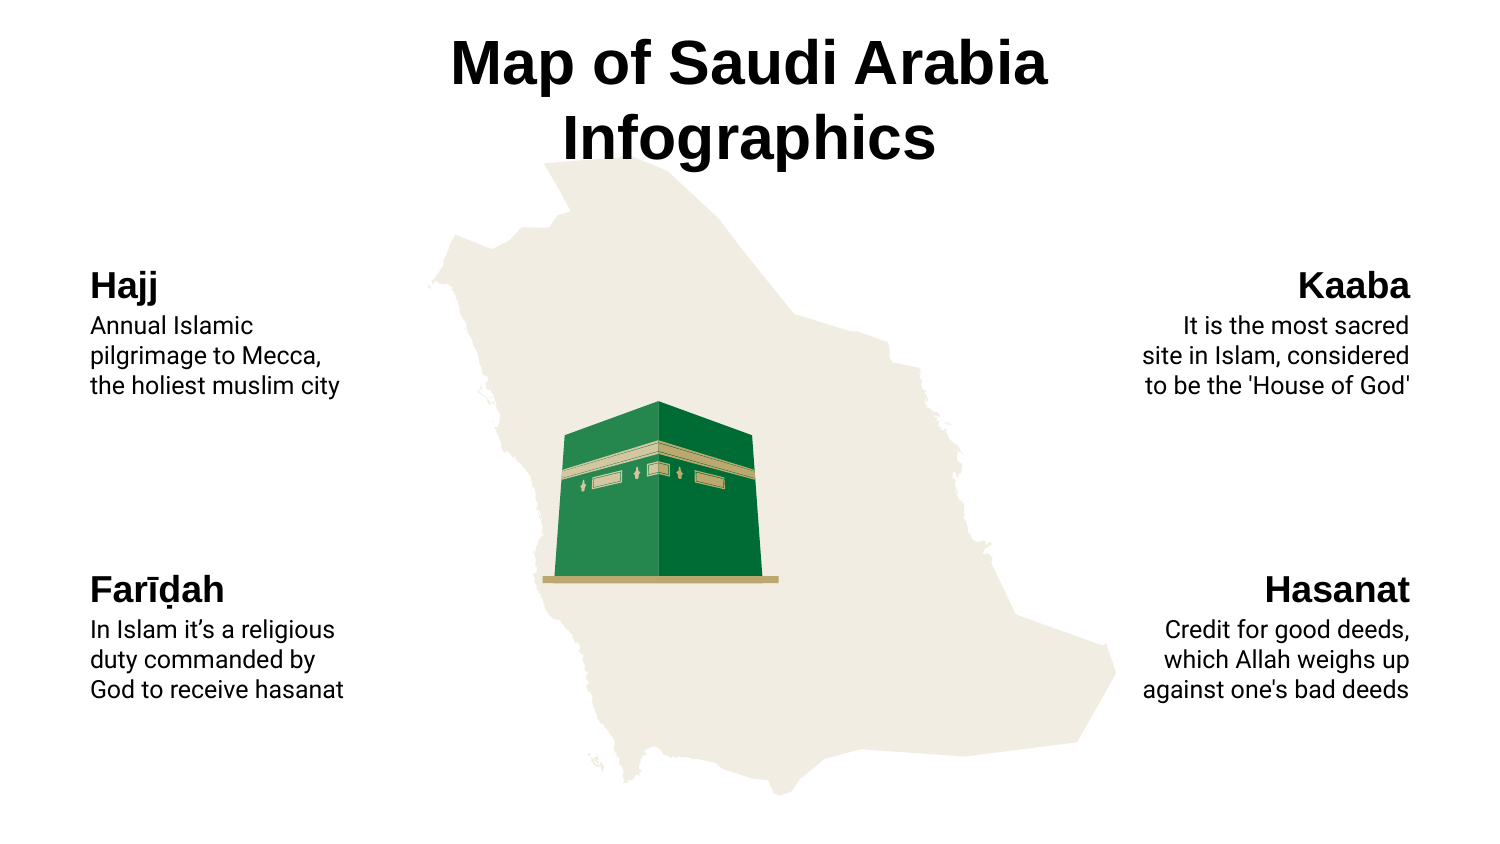

# Map of Saudi Arabia Infographics

Kaaba
Hajj
Annual Islamic pilgrimage to Mecca, the holiest muslim city
It is the most sacred site in Islam, considered to be the 'House of God'

Farīḍah
Hasanat
In Islam it’s a religious duty commanded by God to receive hasanat
Credit for good deeds, which Allah weighs up against one's bad deeds